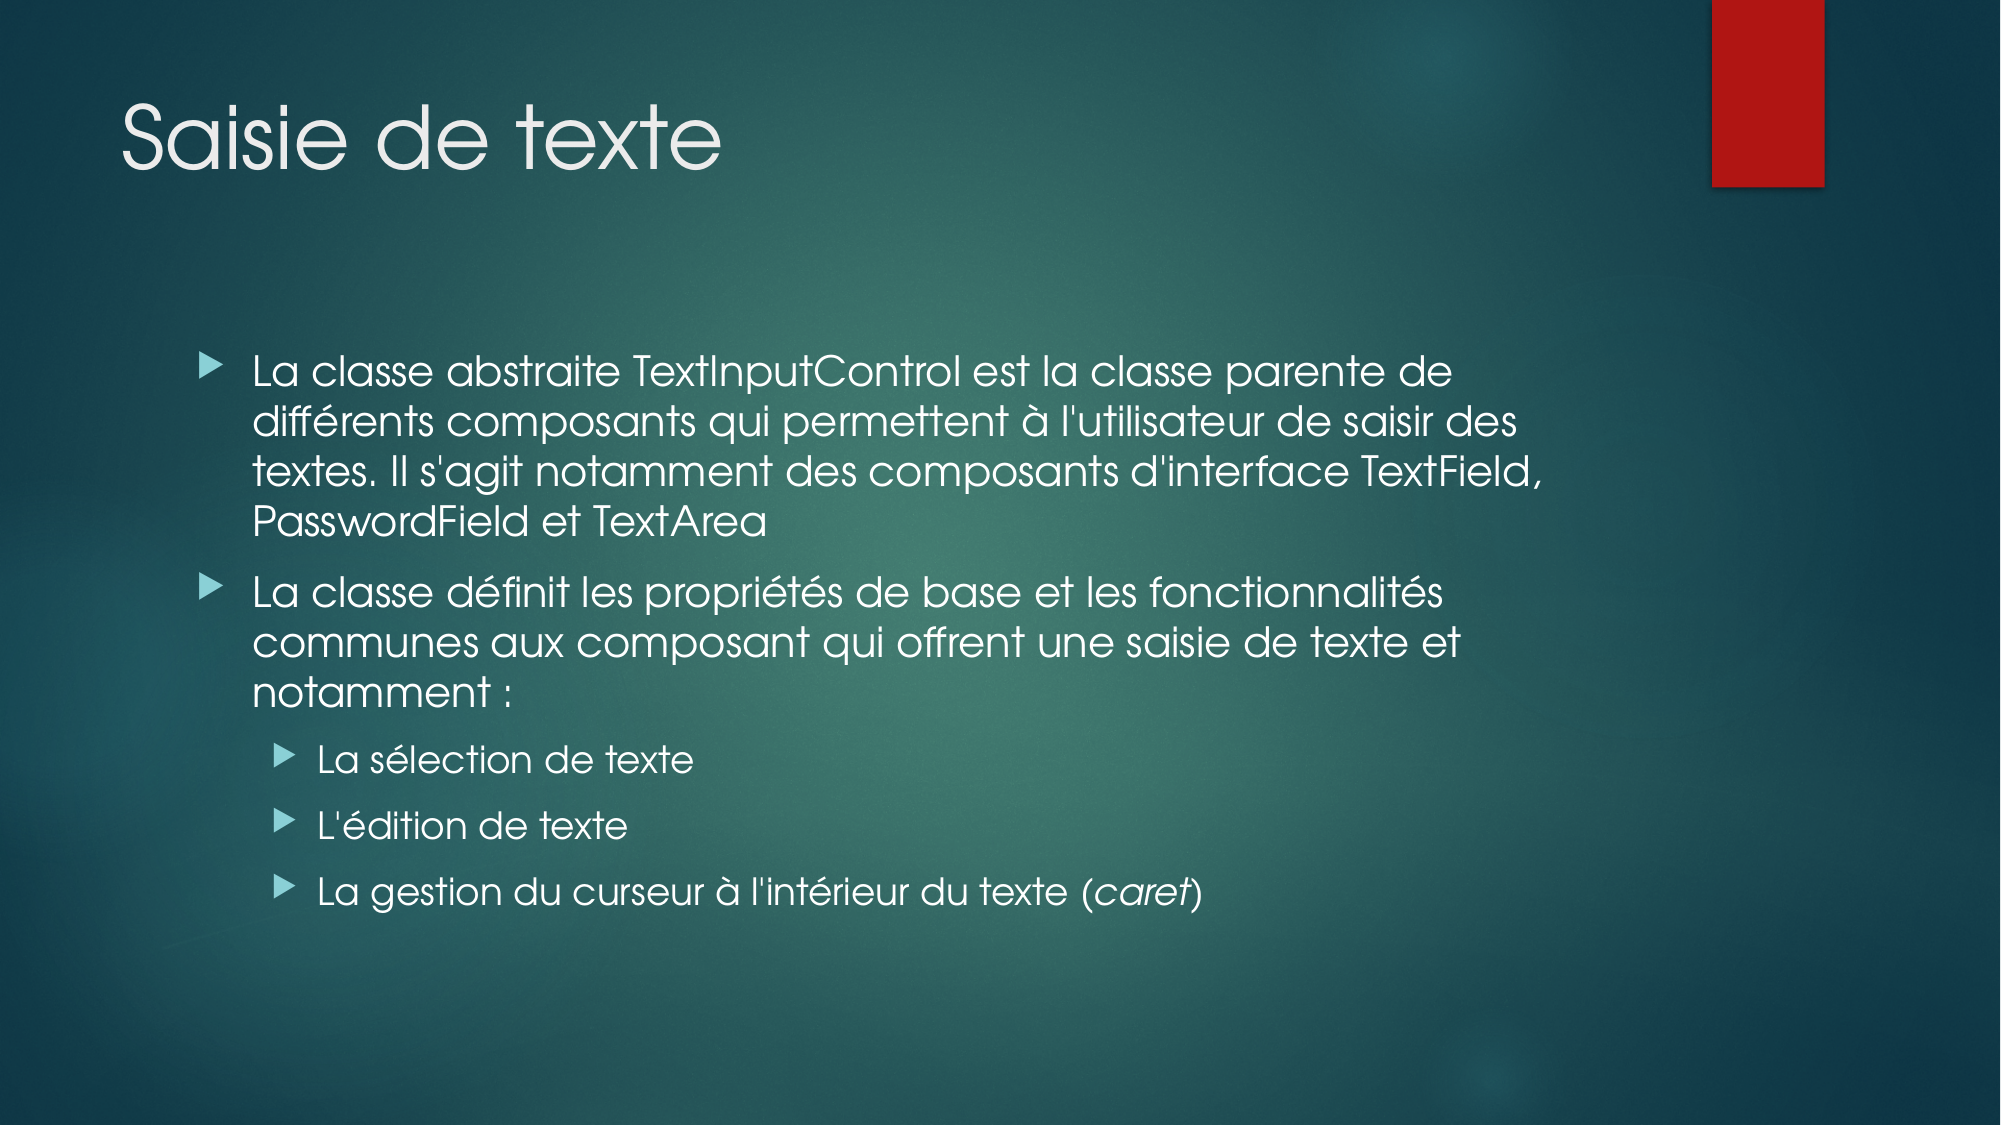

# Saisie de texte
La classe abstraite TextInputControl est la classe parente de différents composants qui permettent à l'utilisateur de saisir des textes. Il s'agit notamment des composants d'interface TextField, PasswordField et TextArea
La classe définit les propriétés de base et les fonctionnalités communes aux composant qui offrent une saisie de texte et notamment :
La sélection de texte
L'édition de texte
La gestion du curseur à l'intérieur du texte (caret)